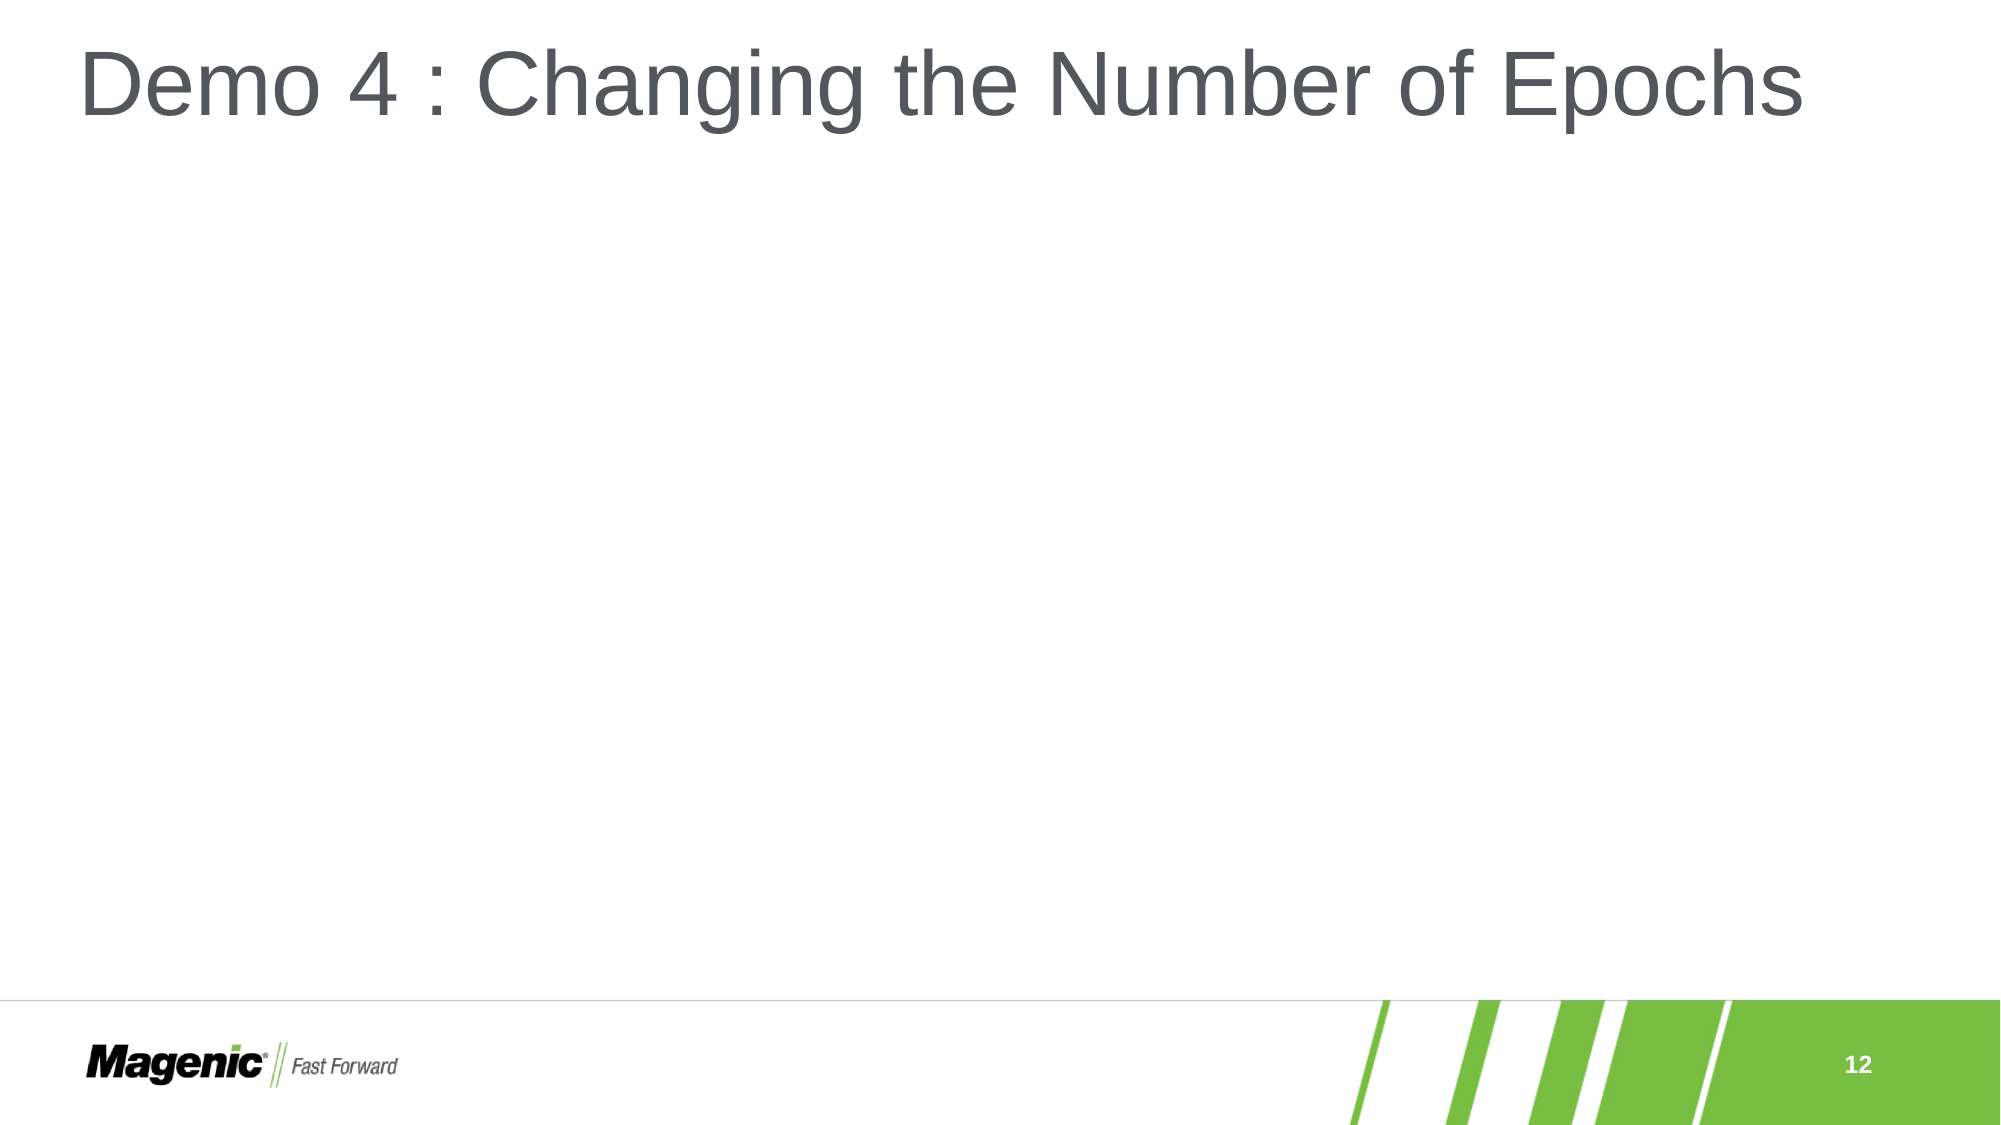

# Demo 4 : Changing the Number of Epochs